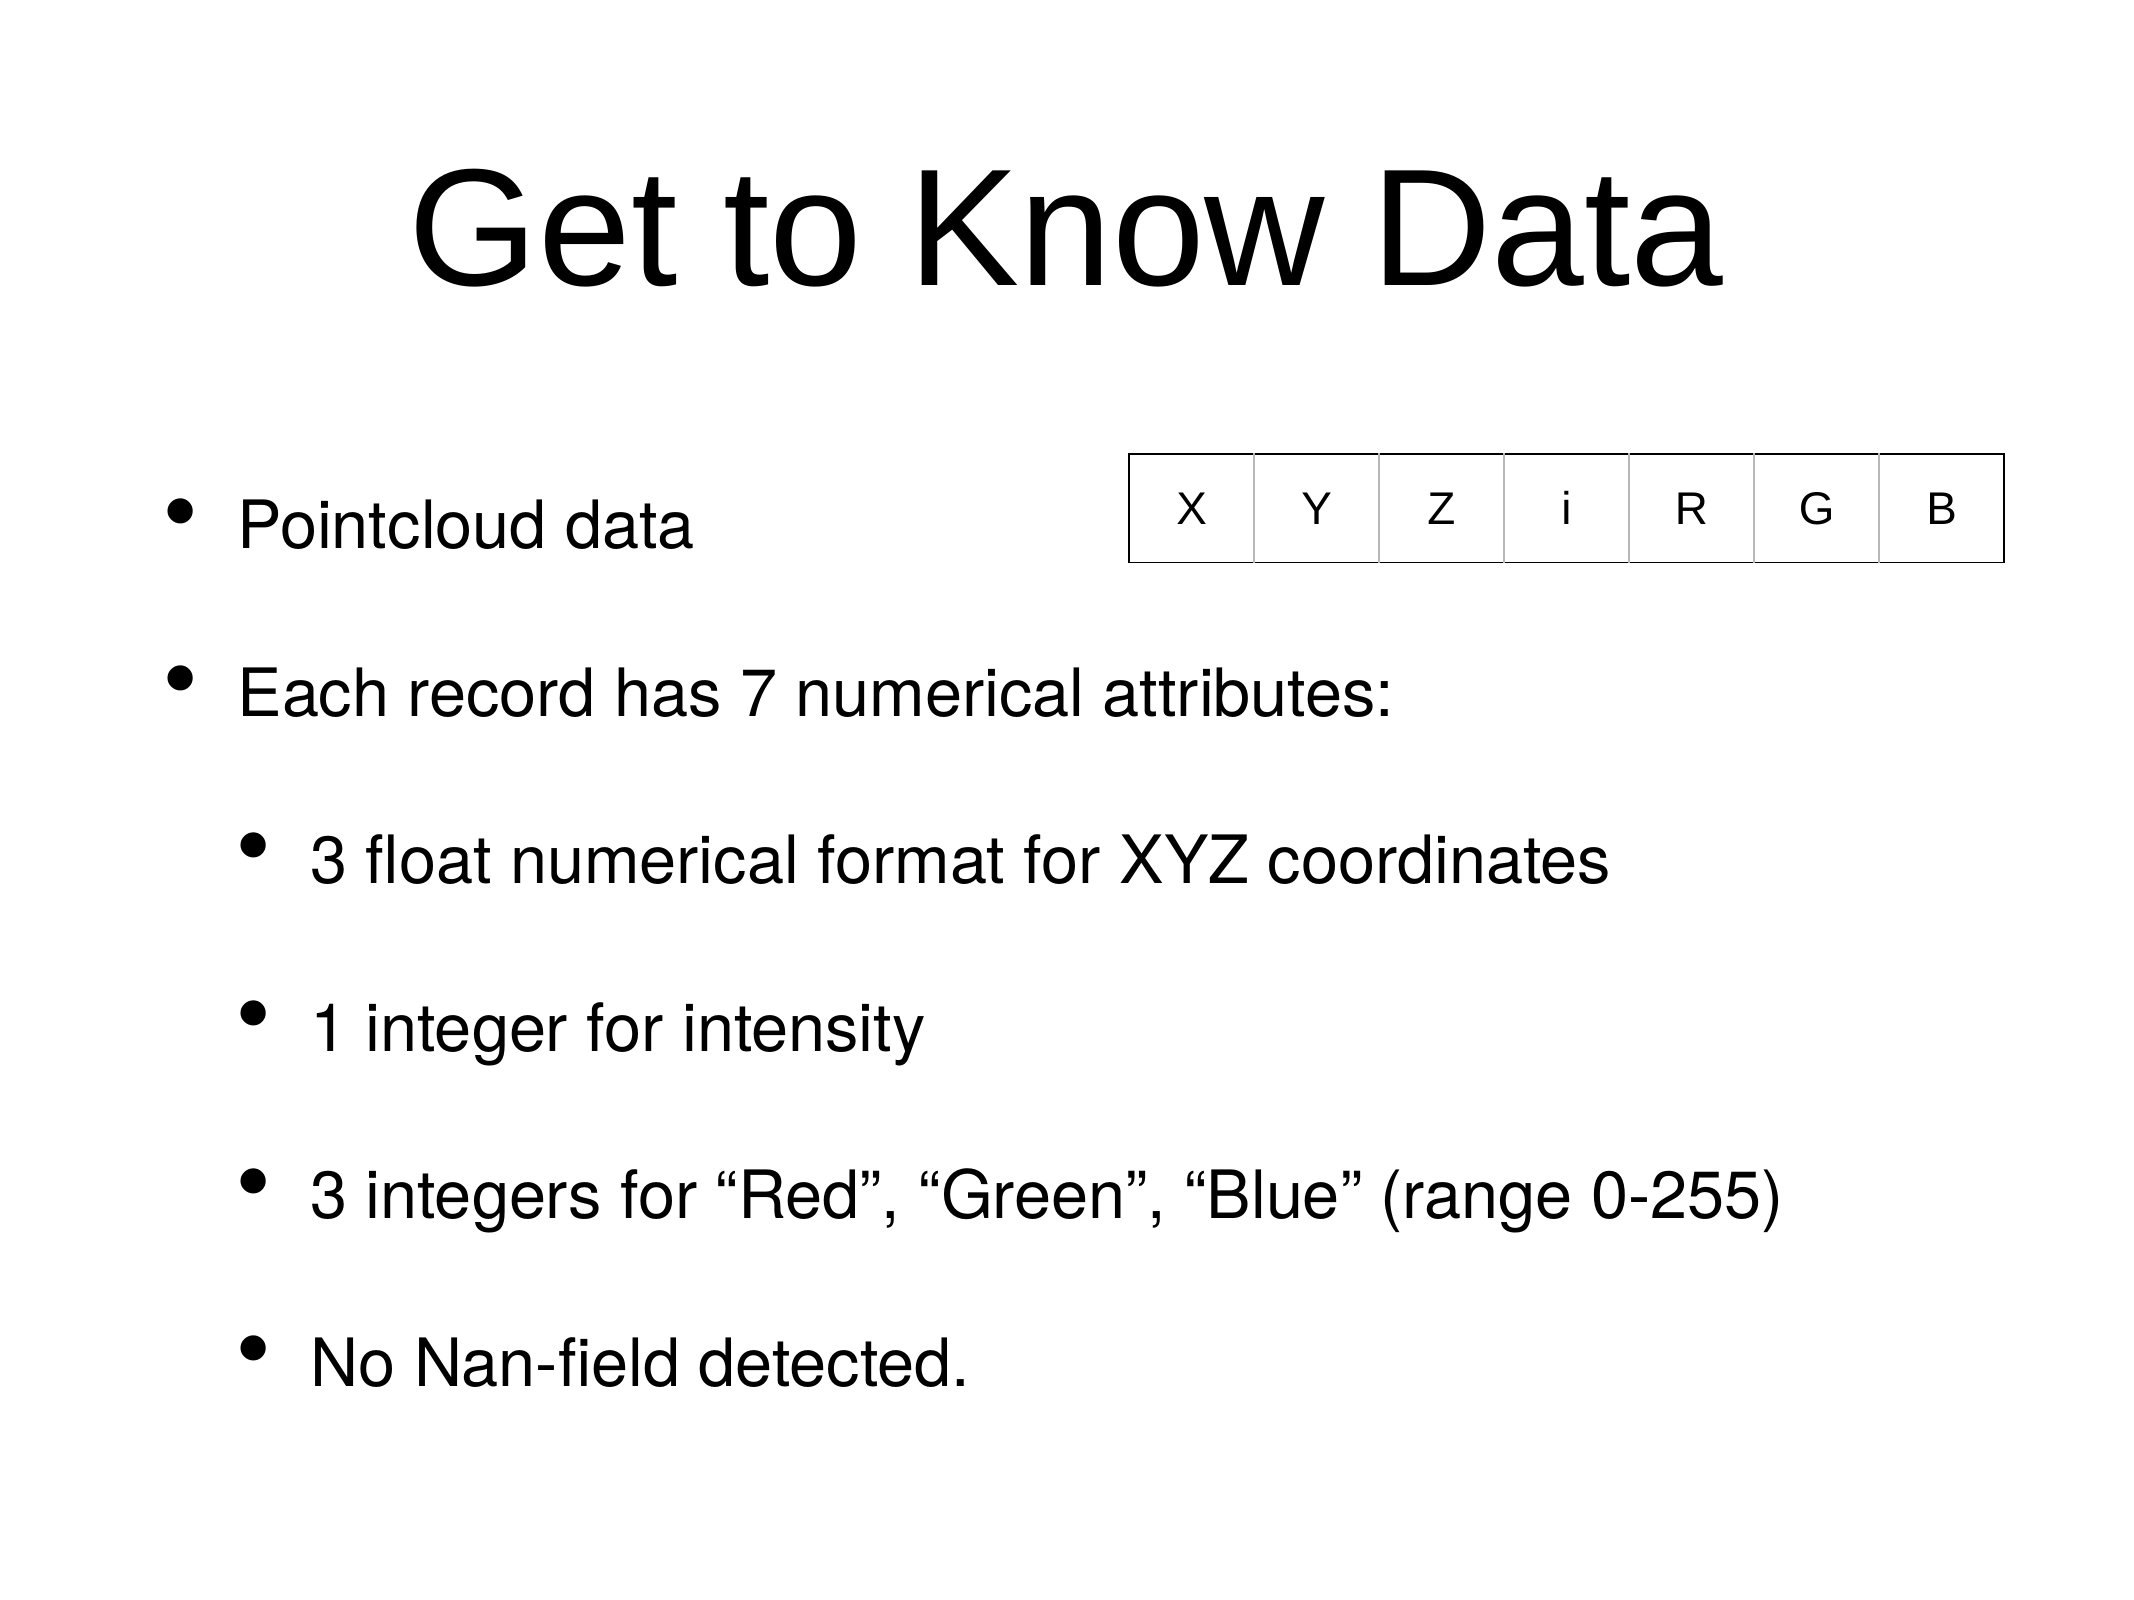

# Get to Know Data
Pointcloud data
Each record has 7 numerical attributes:
3 float numerical format for XYZ coordinates
1 integer for intensity
3 integers for “Red”, “Green”, “Blue” (range 0-255)
No Nan-field detected.
| X | Y | Z | i | R | G | B |
| --- | --- | --- | --- | --- | --- | --- |
4